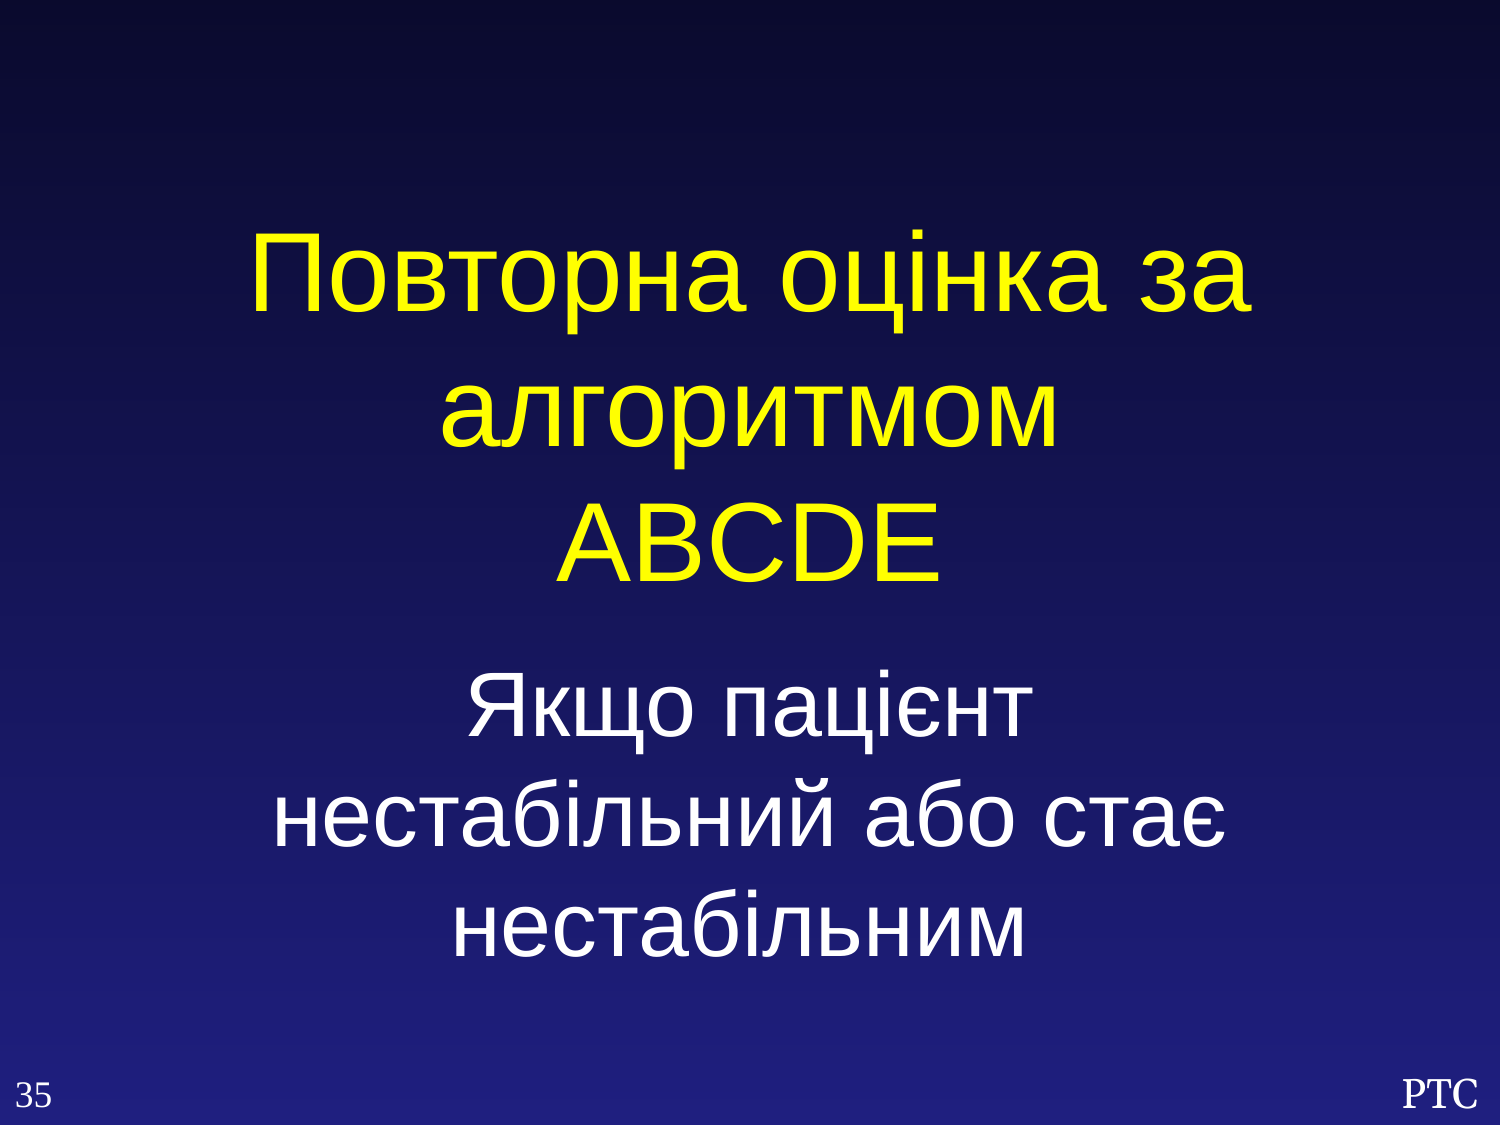

Повторна оцінка за алгоритмом
ABCDE
Якщо пацієнт нестабільний або стає нестабільним
35